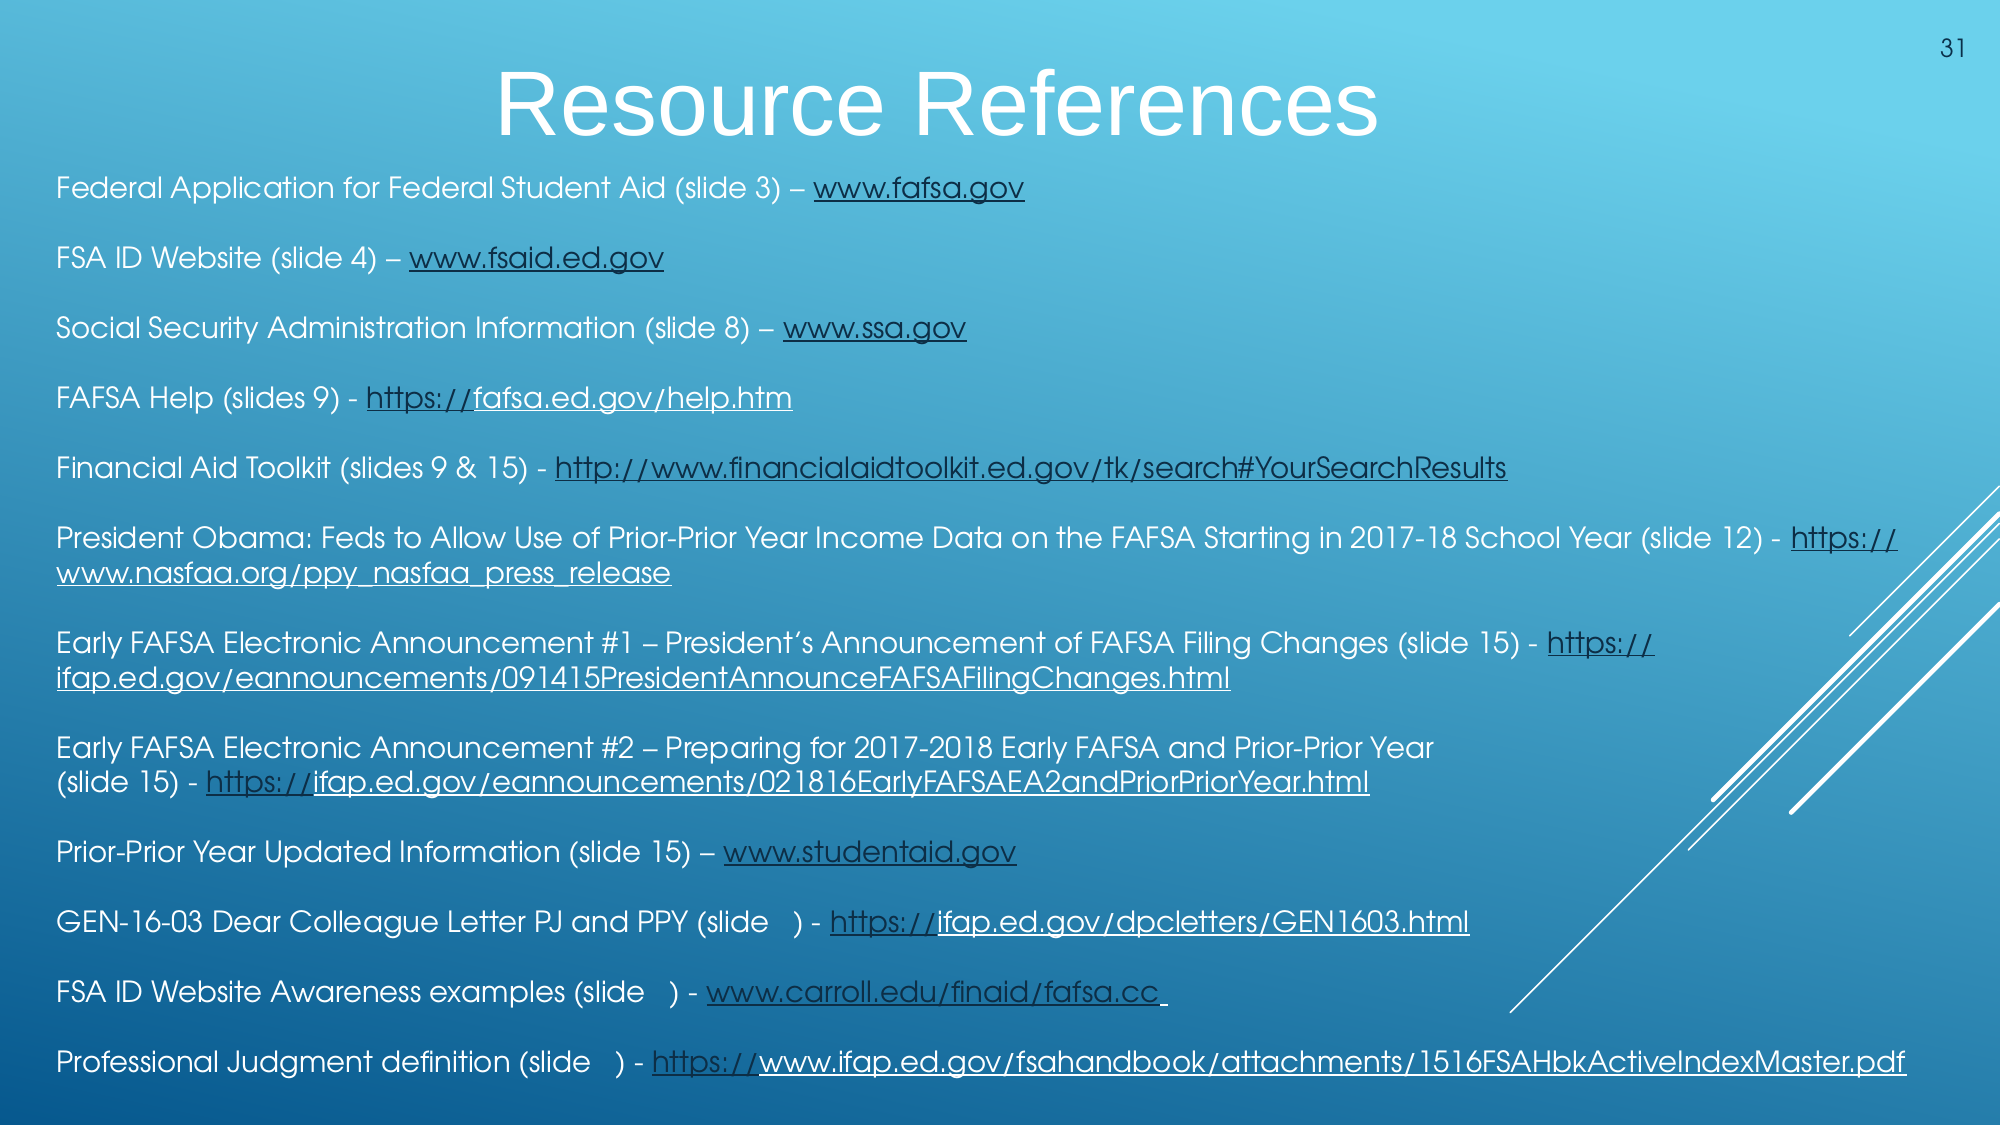

31
Resource References
Federal Application for Federal Student Aid (slide 3) – www.fafsa.gov

FSA ID Website (slide 4) – www.fsaid.ed.gov

Social Security Administration Information (slide 8) – www.ssa.gov

FAFSA Help (slides 9) - https://fafsa.ed.gov/help.htm

Financial Aid Toolkit (slides 9 & 15) - http://www.financialaidtoolkit.ed.gov/tk/search#YourSearchResults

President Obama: Feds to Allow Use of Prior-Prior Year Income Data on the FAFSA Starting in 2017-18 School Year (slide 12) - https://www.nasfaa.org/ppy_nasfaa_press_release

Early FAFSA Electronic Announcement #1 – President’s Announcement of FAFSA Filing Changes (slide 15) - https://ifap.ed.gov/eannouncements/091415PresidentAnnounceFAFSAFilingChanges.html

Early FAFSA Electronic Announcement #2 – Preparing for 2017-2018 Early FAFSA and Prior-Prior Year
(slide 15) - https://ifap.ed.gov/eannouncements/021816EarlyFAFSAEA2andPriorPriorYear.html

Prior-Prior Year Updated Information (slide 15) – www.studentaid.gov

GEN-16-03 Dear Colleague Letter PJ and PPY (slide   ) - https://ifap.ed.gov/dpcletters/GEN1603.html

FSA ID Website Awareness examples (slide   ) - www.carroll.edu/finaid/fafsa.cc

Professional Judgment definition (slide   ) - https://www.ifap.ed.gov/fsahandbook/attachments/1516FSAHbkActiveIndexMaster.pdf